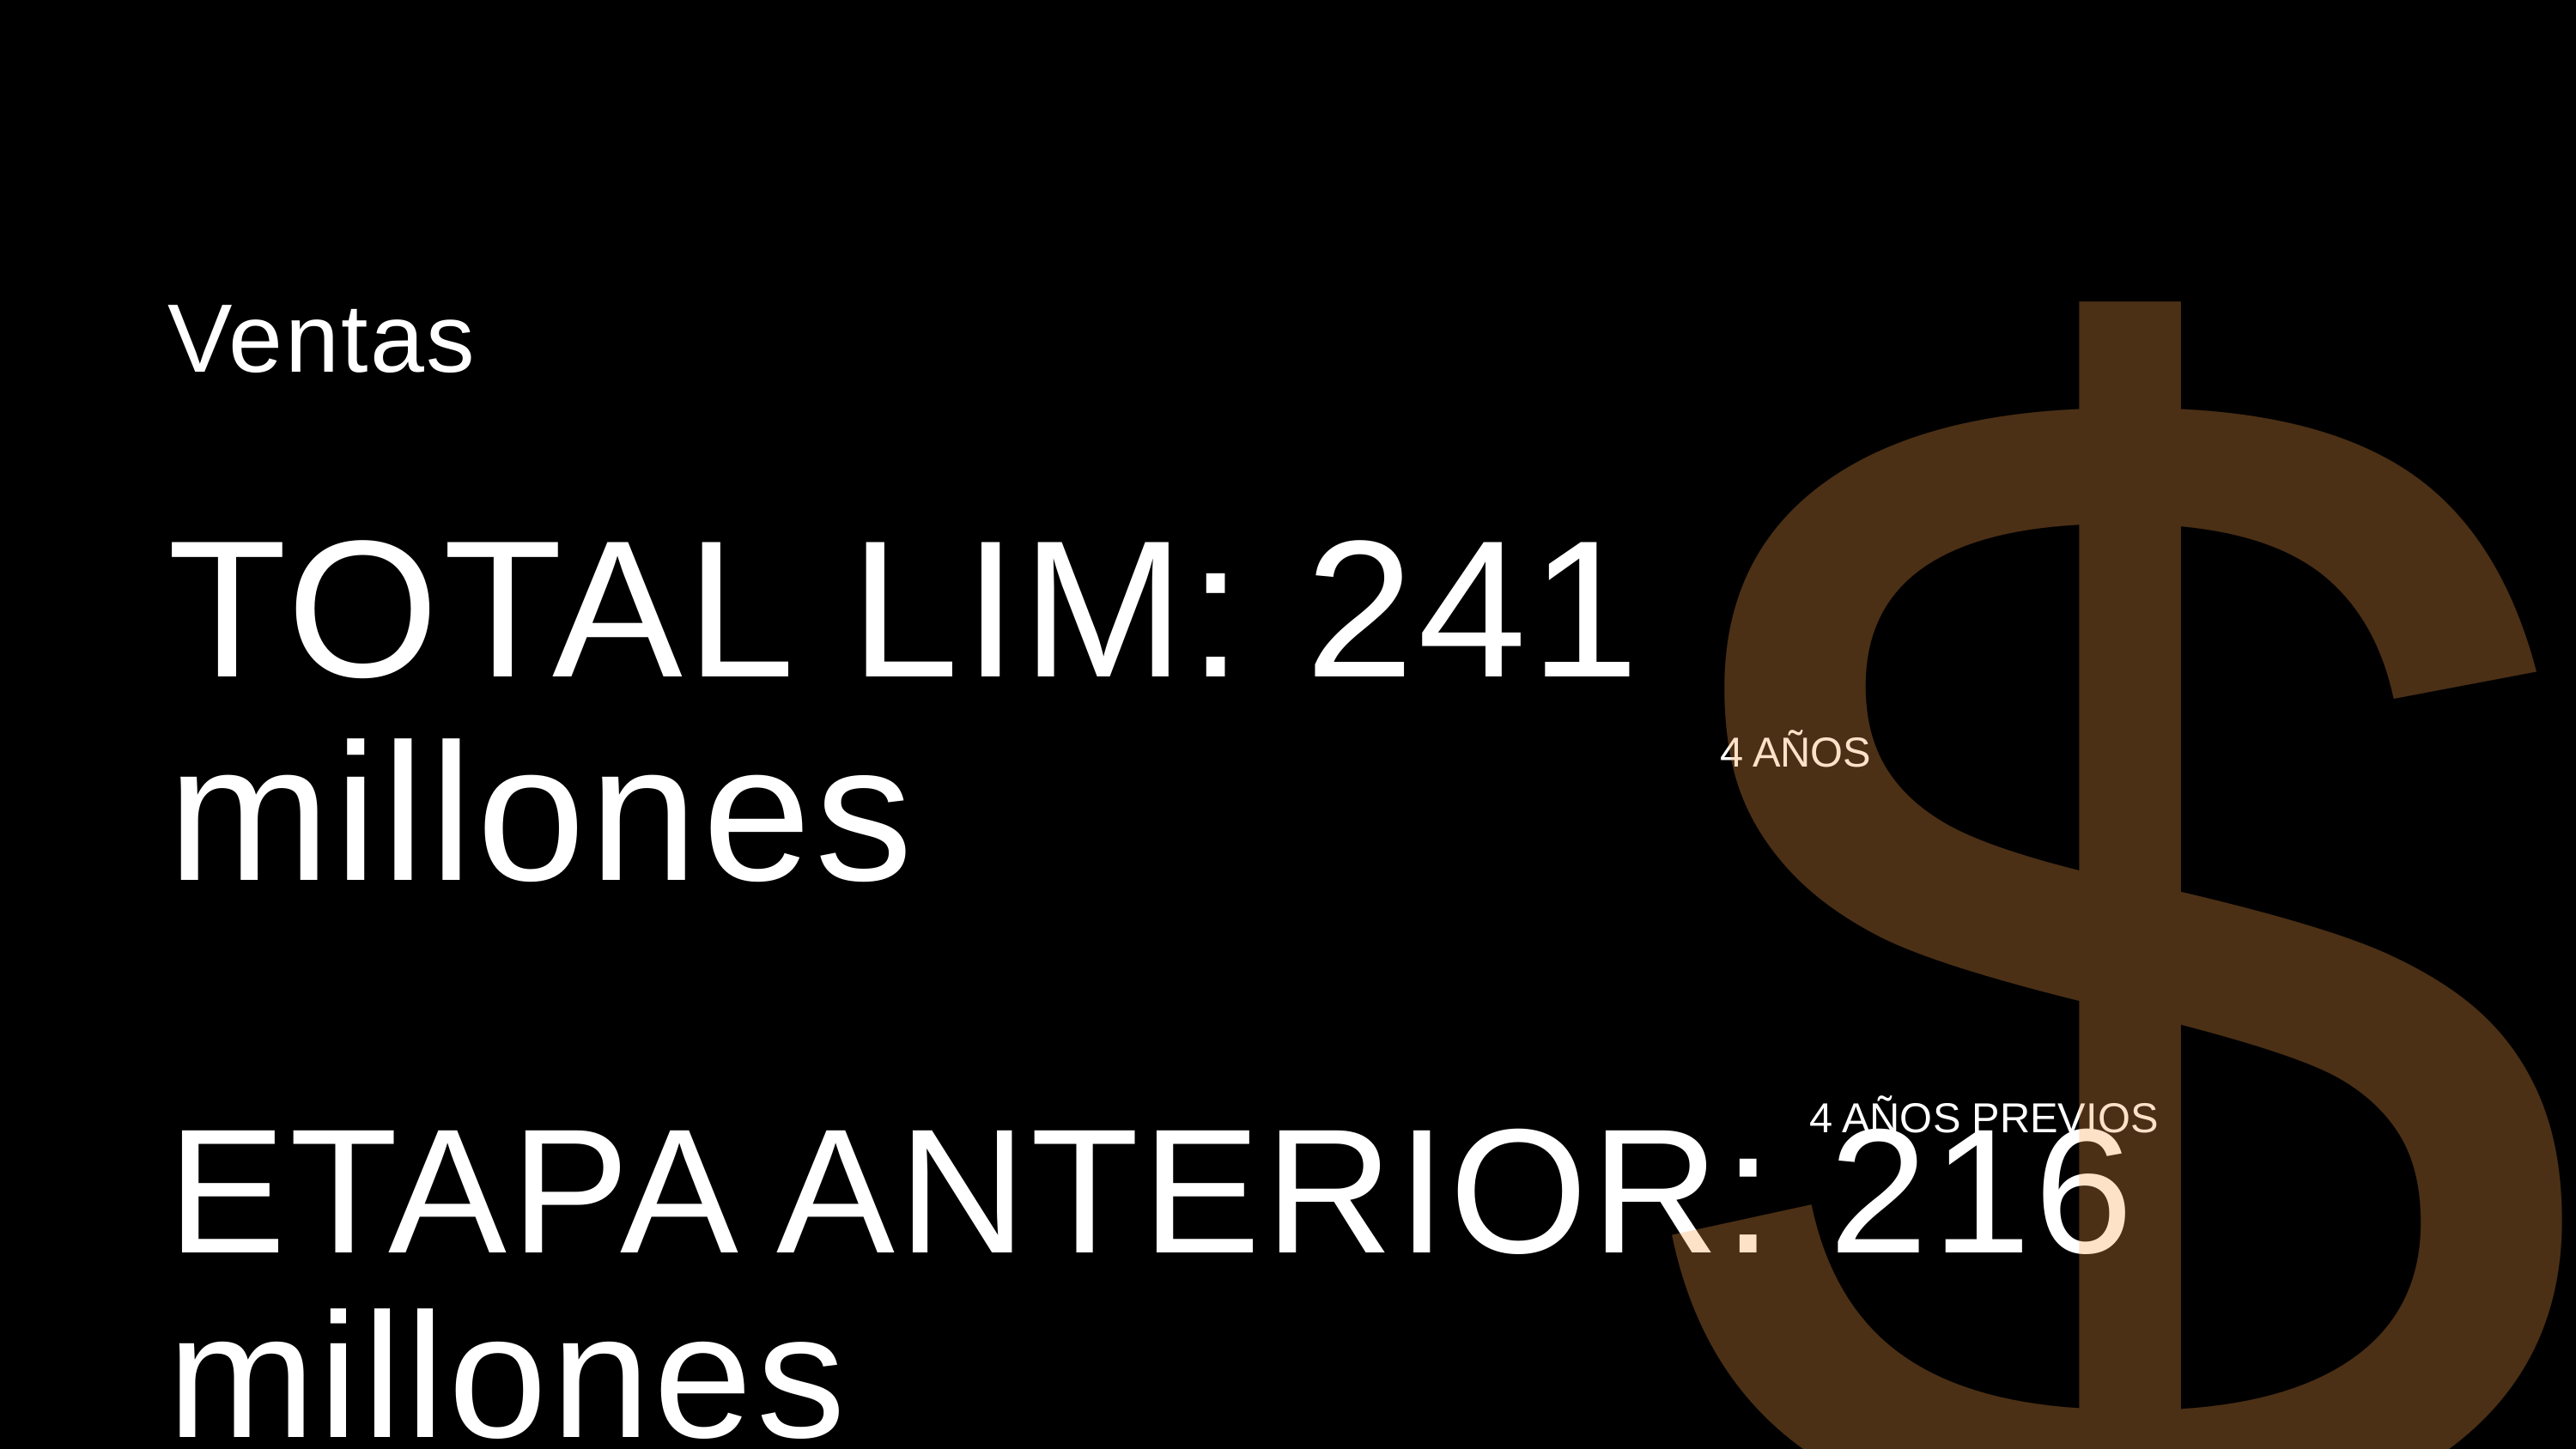

$
Ventas
TOTAL LIM: 241 millones

ETAPA ANTERIOR: 216 millones
4 AÑOS
4 AÑOS PREVIOS